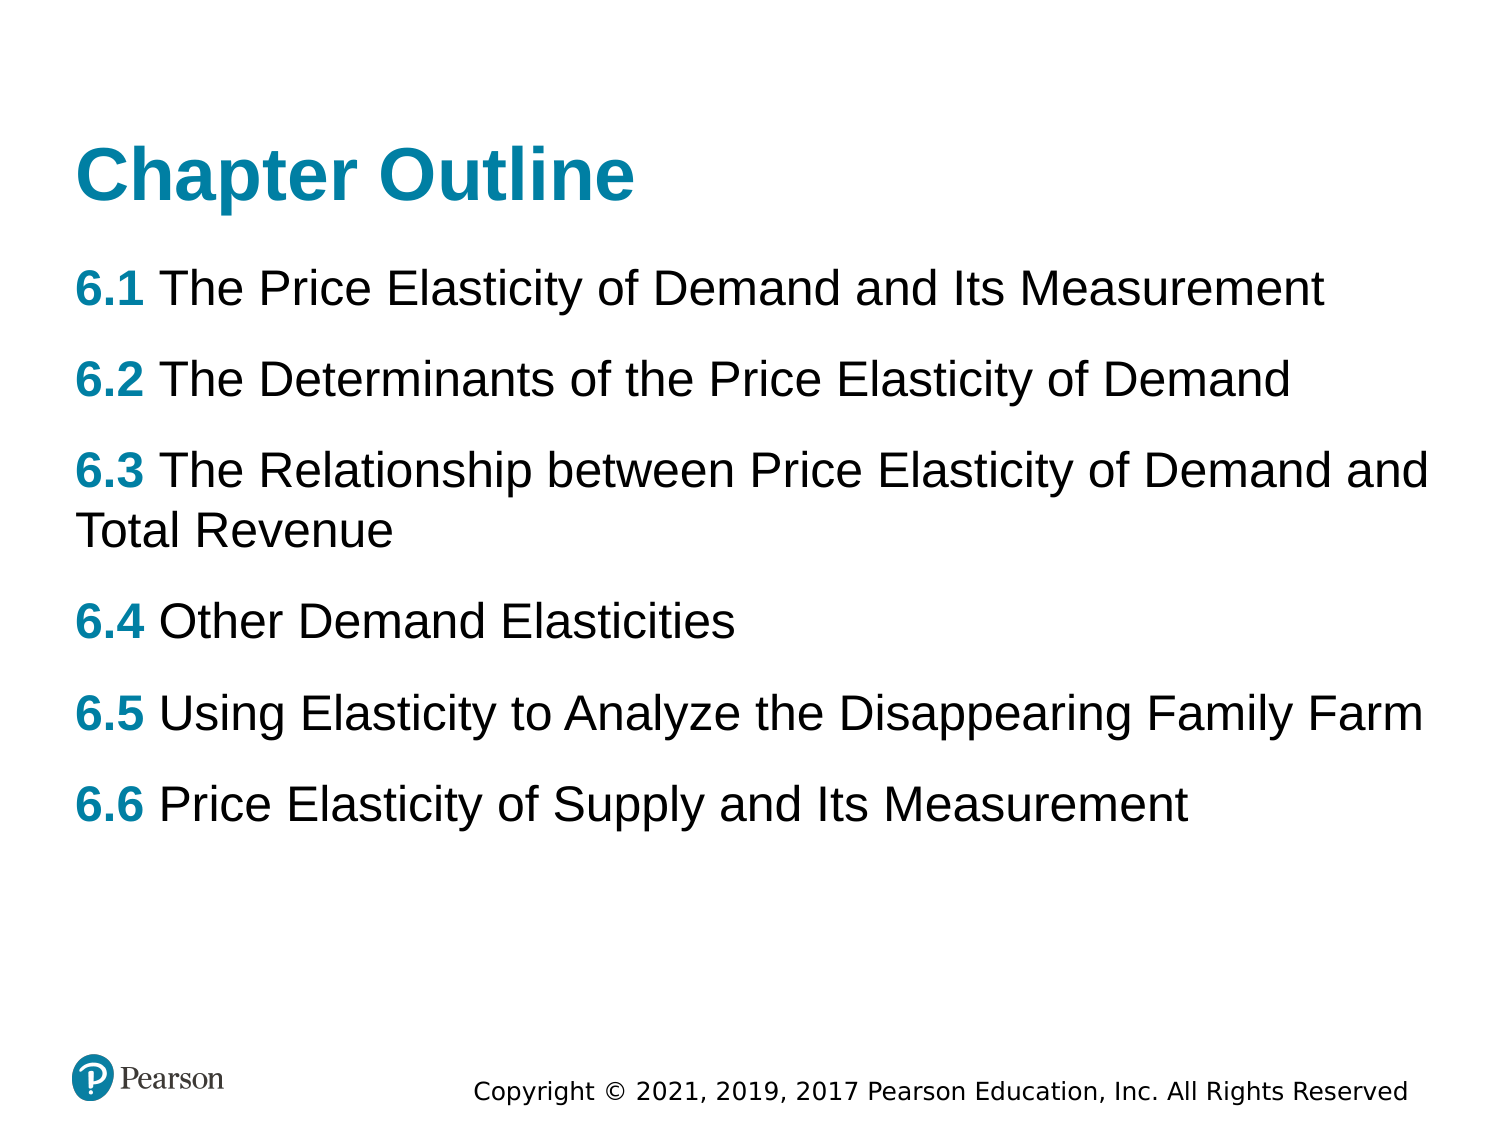

# Chapter Outline
6.1 The Price Elasticity of Demand and Its Measurement
6.2 The Determinants of the Price Elasticity of Demand
6.3 The Relationship between Price Elasticity of Demand and Total Revenue
6.4 Other Demand Elasticities
6.5 Using Elasticity to Analyze the Disappearing Family Farm
6.6 Price Elasticity of Supply and Its Measurement